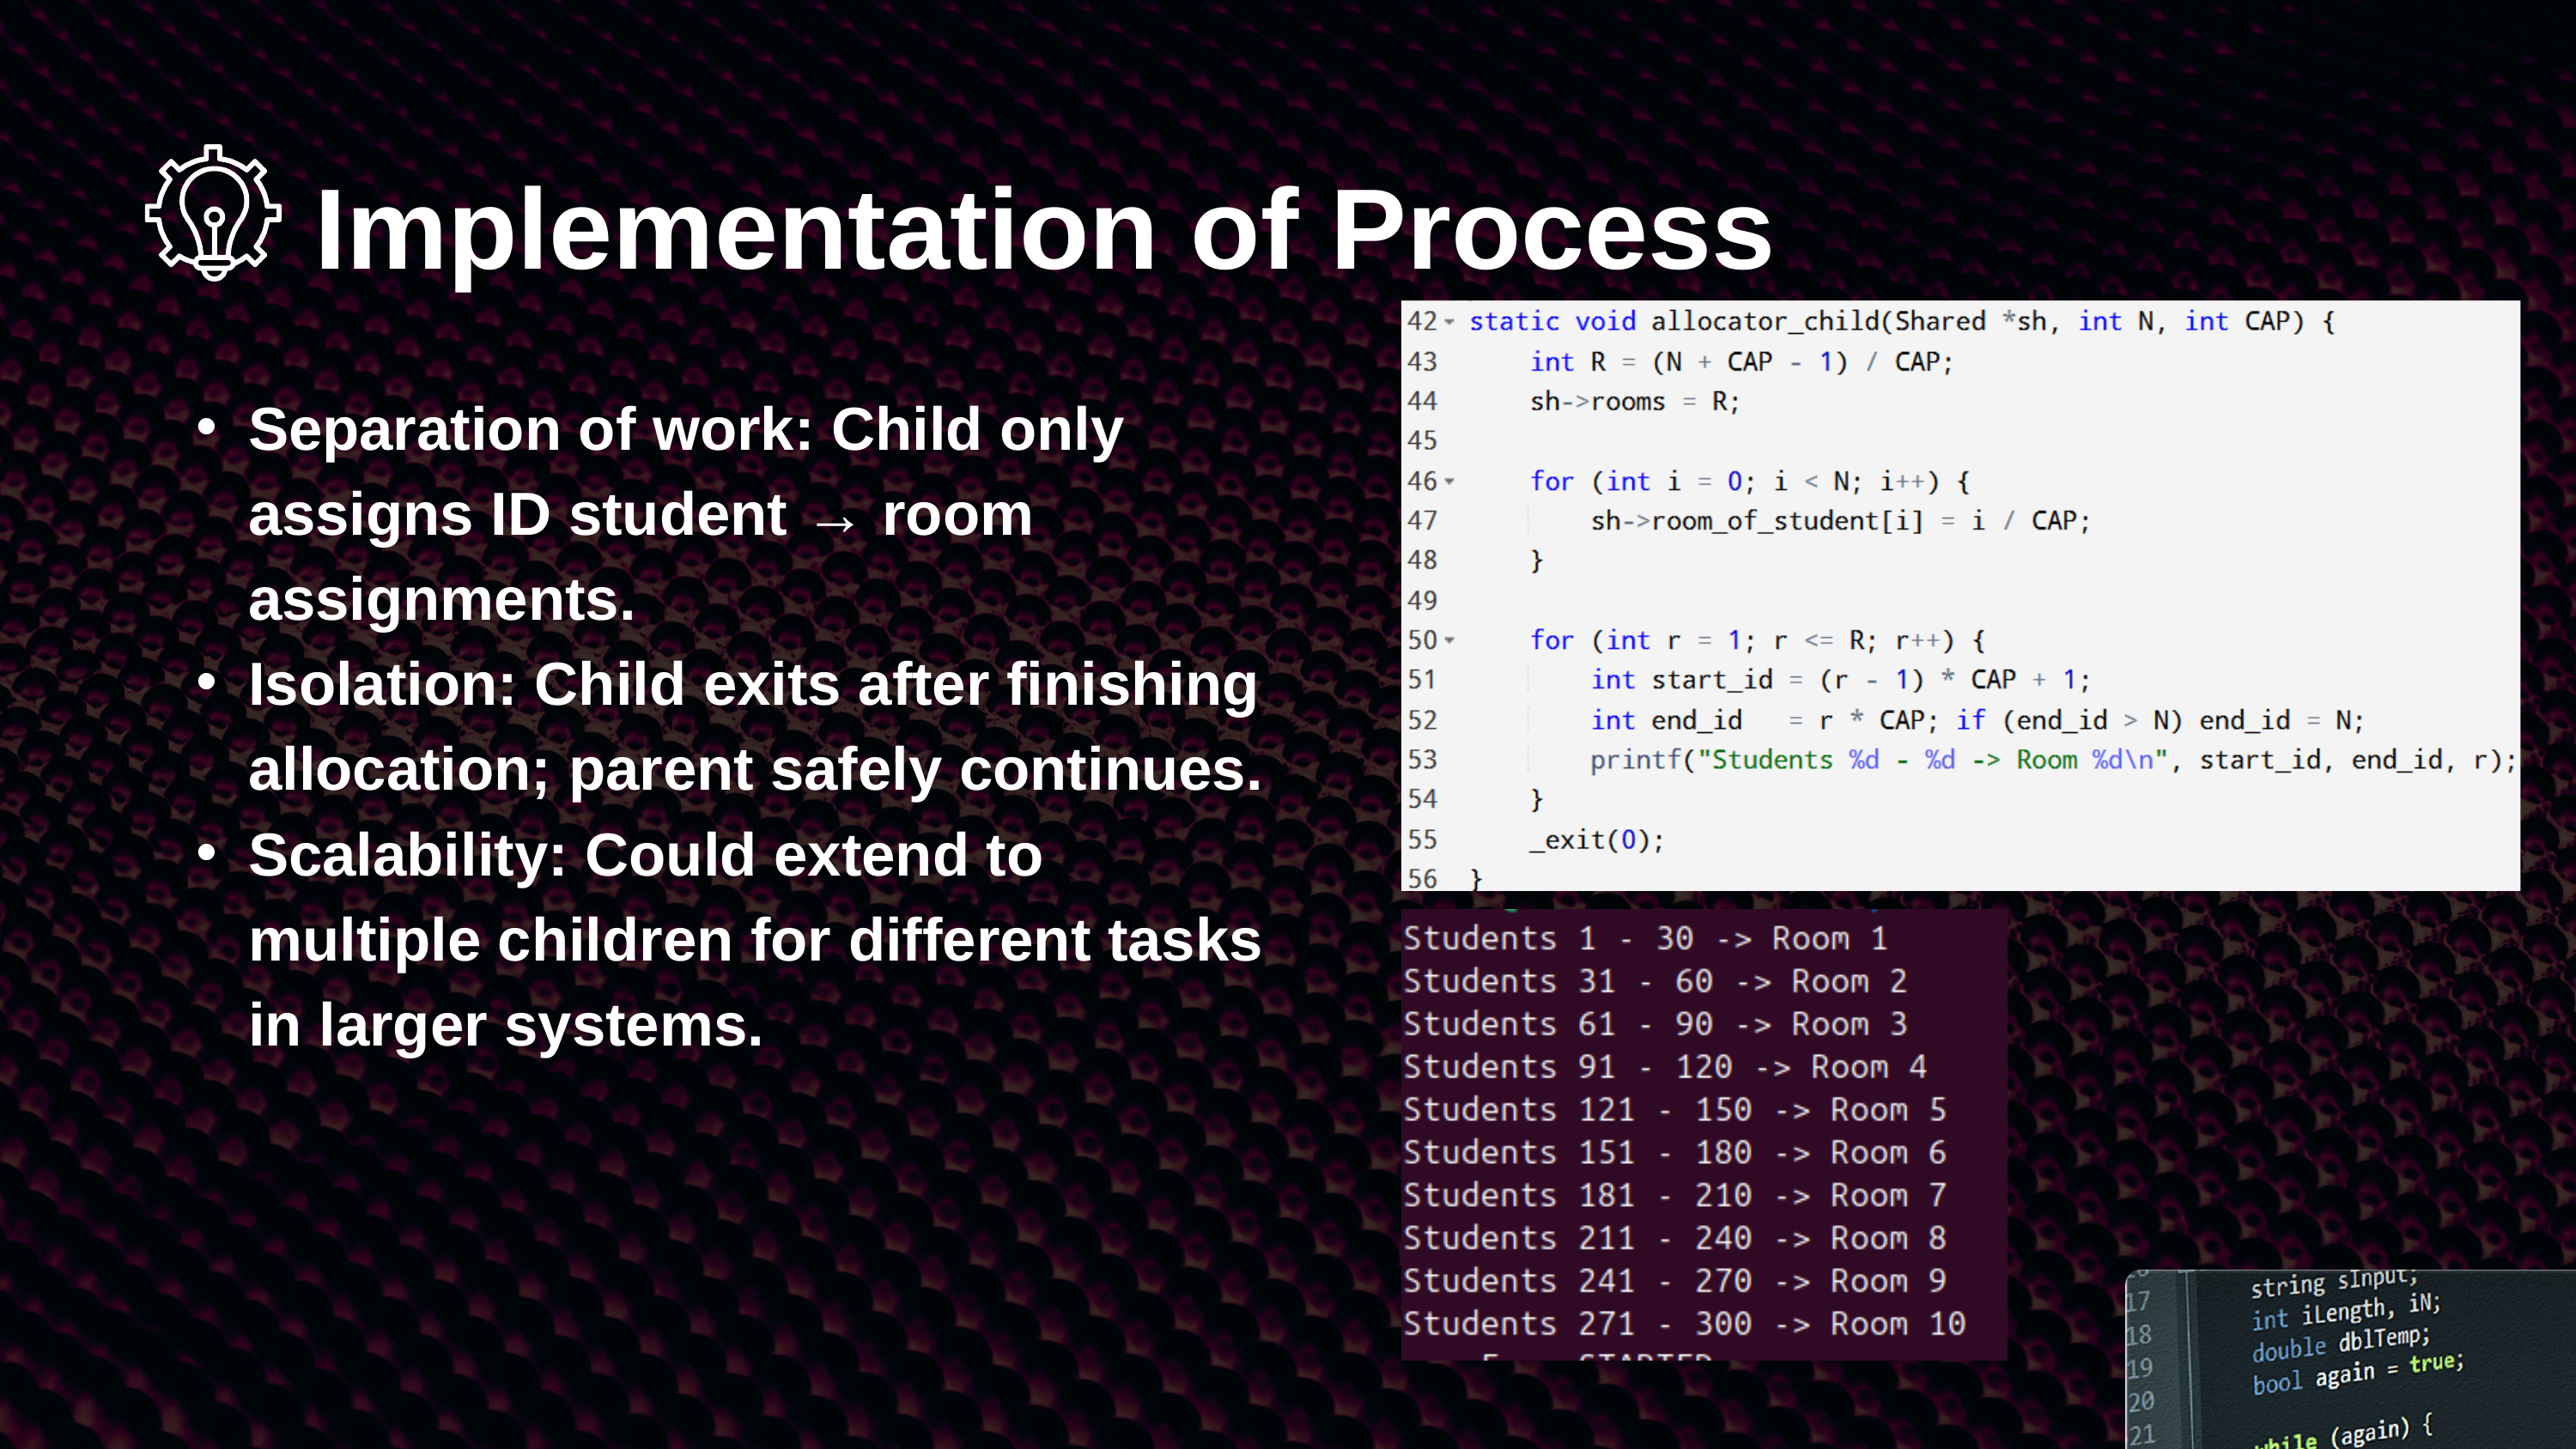

Implementation of Process

Separation of work: Child only assigns ID student → room assignments.
Isolation: Child exits after finishing allocation; parent safely continues.
Scalability: Could extend to multiple children for different tasks in larger systems.